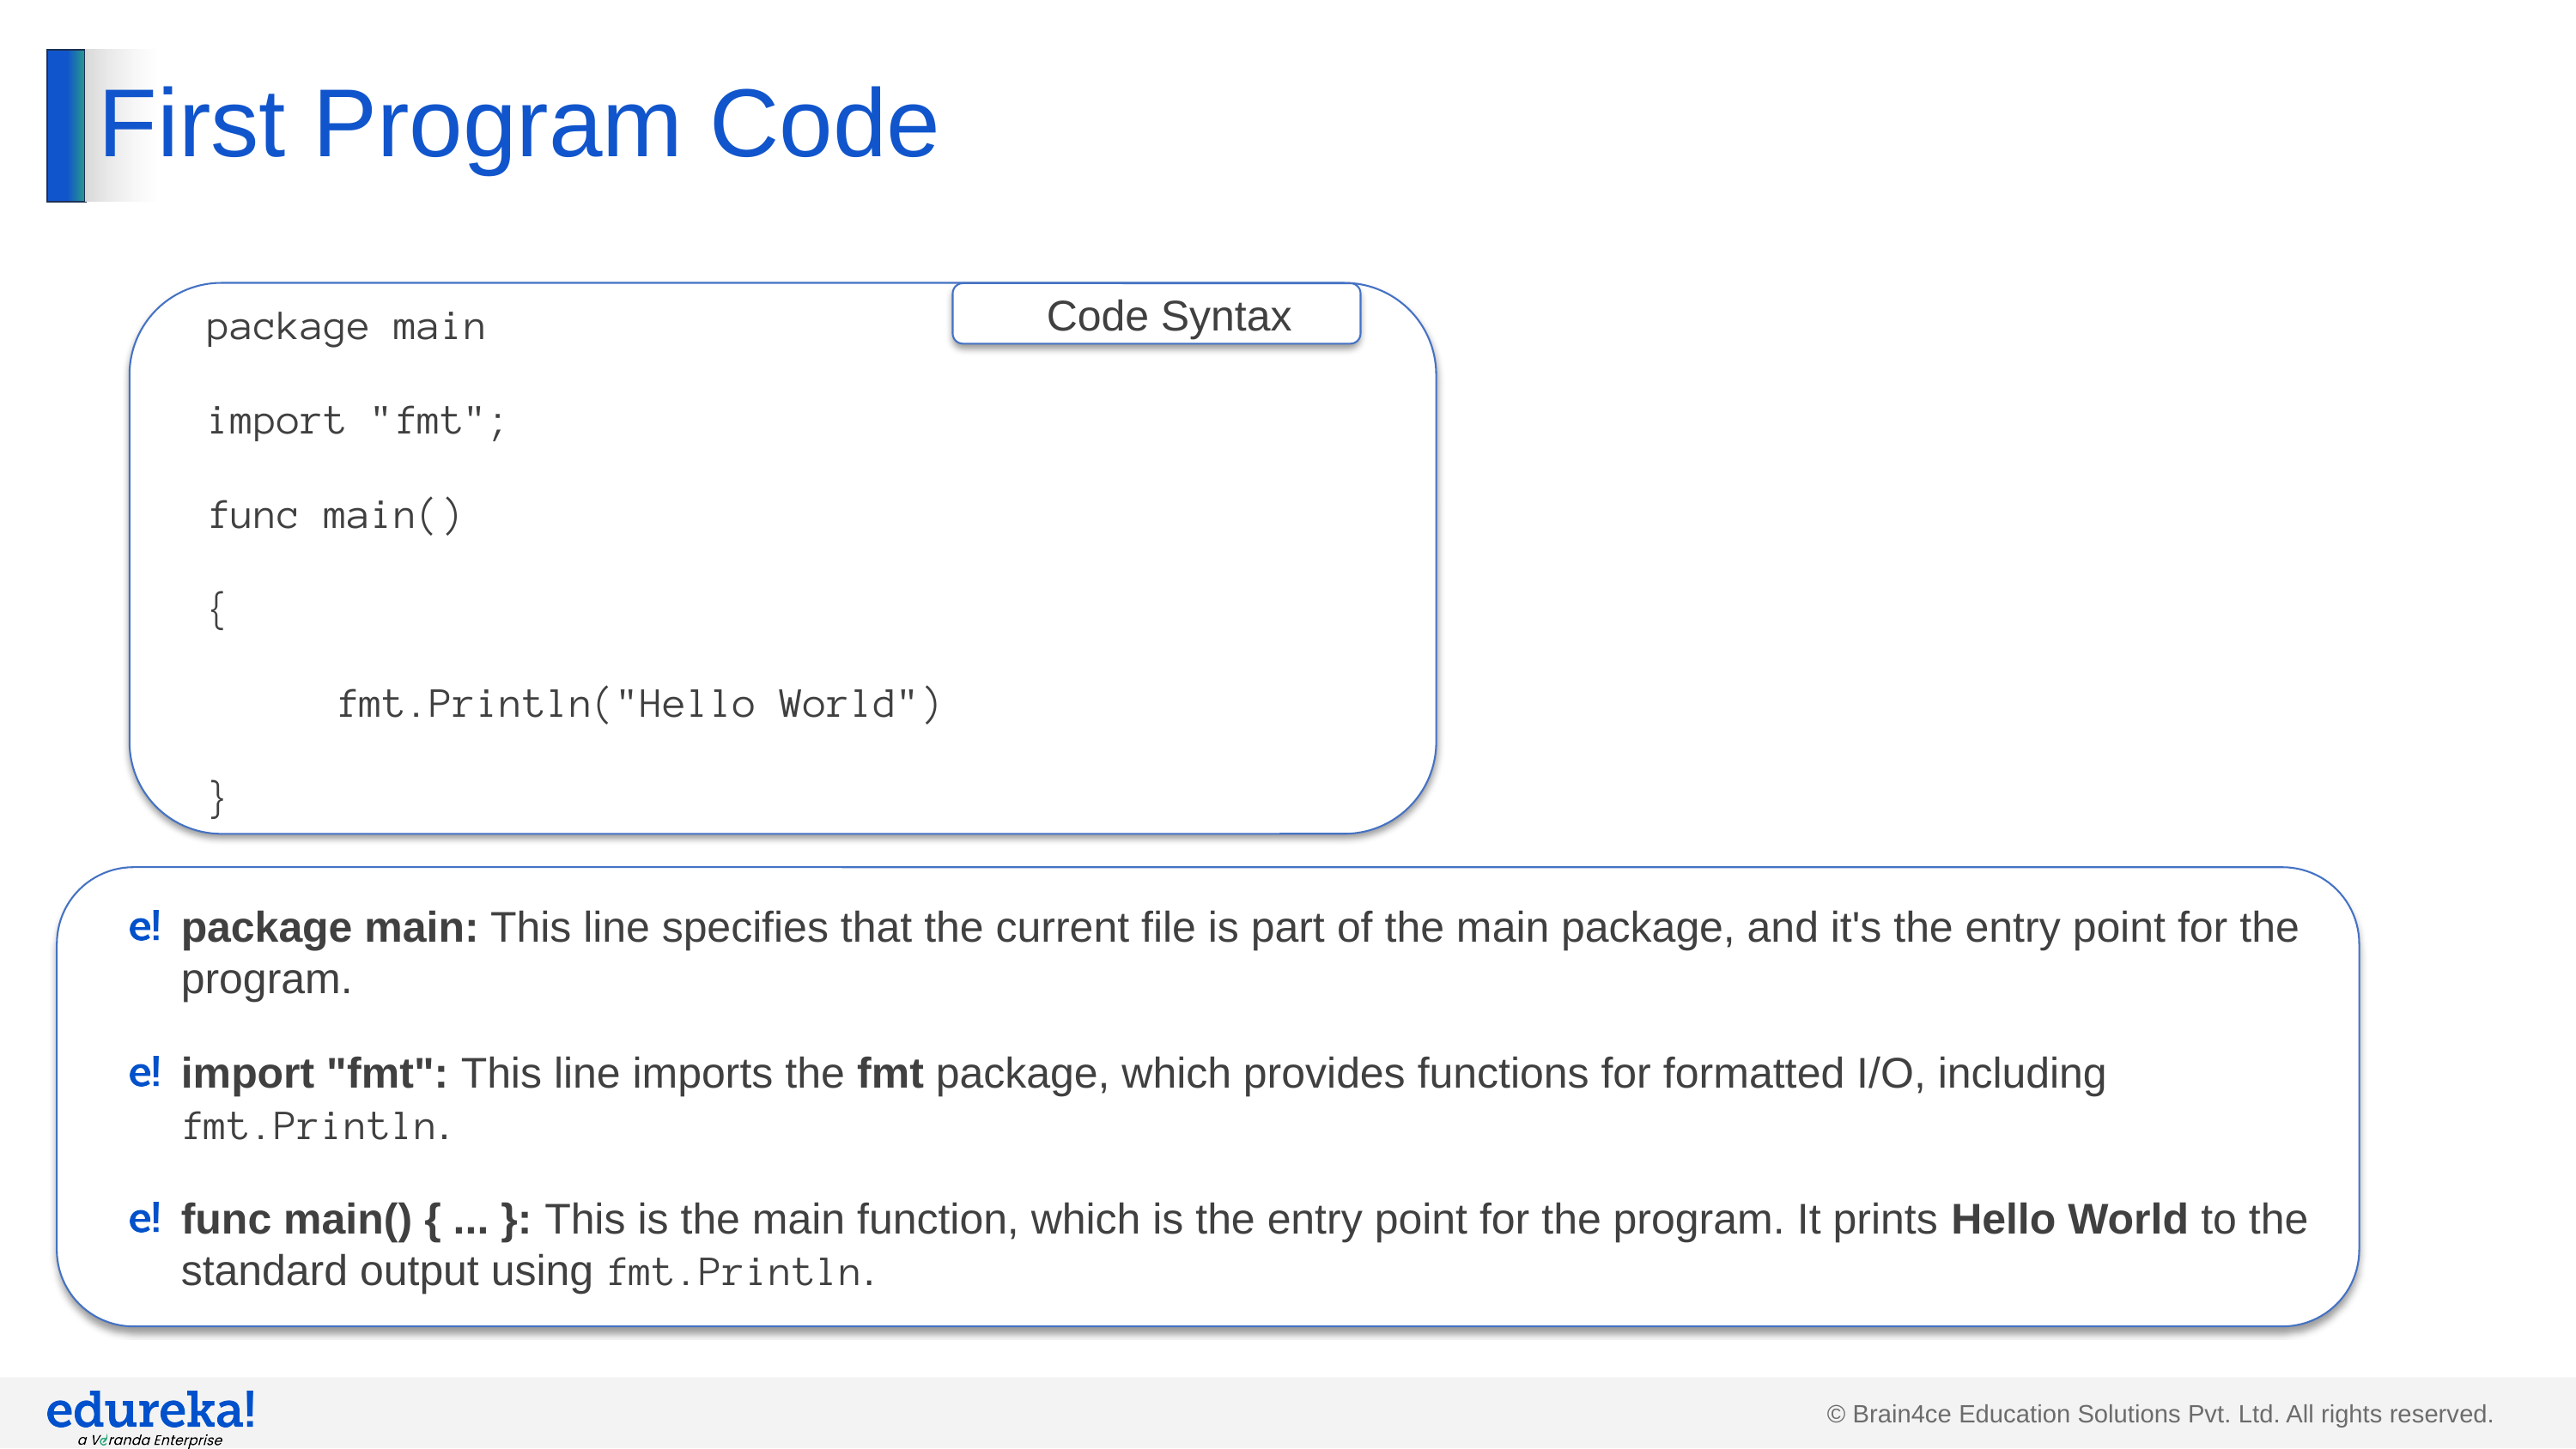

# First Program Code
package main
import "fmt";
func main()
{
	fmt.Println("Hello World")
}
Code Syntax
package main: This line specifies that the current file is part of the main package, and it's the entry point for the program.
import "fmt": This line imports the fmt package, which provides functions for formatted I/O, including fmt.Println.
func main() { ... }: This is the main function, which is the entry point for the program. It prints Hello World to the standard output using fmt.Println.